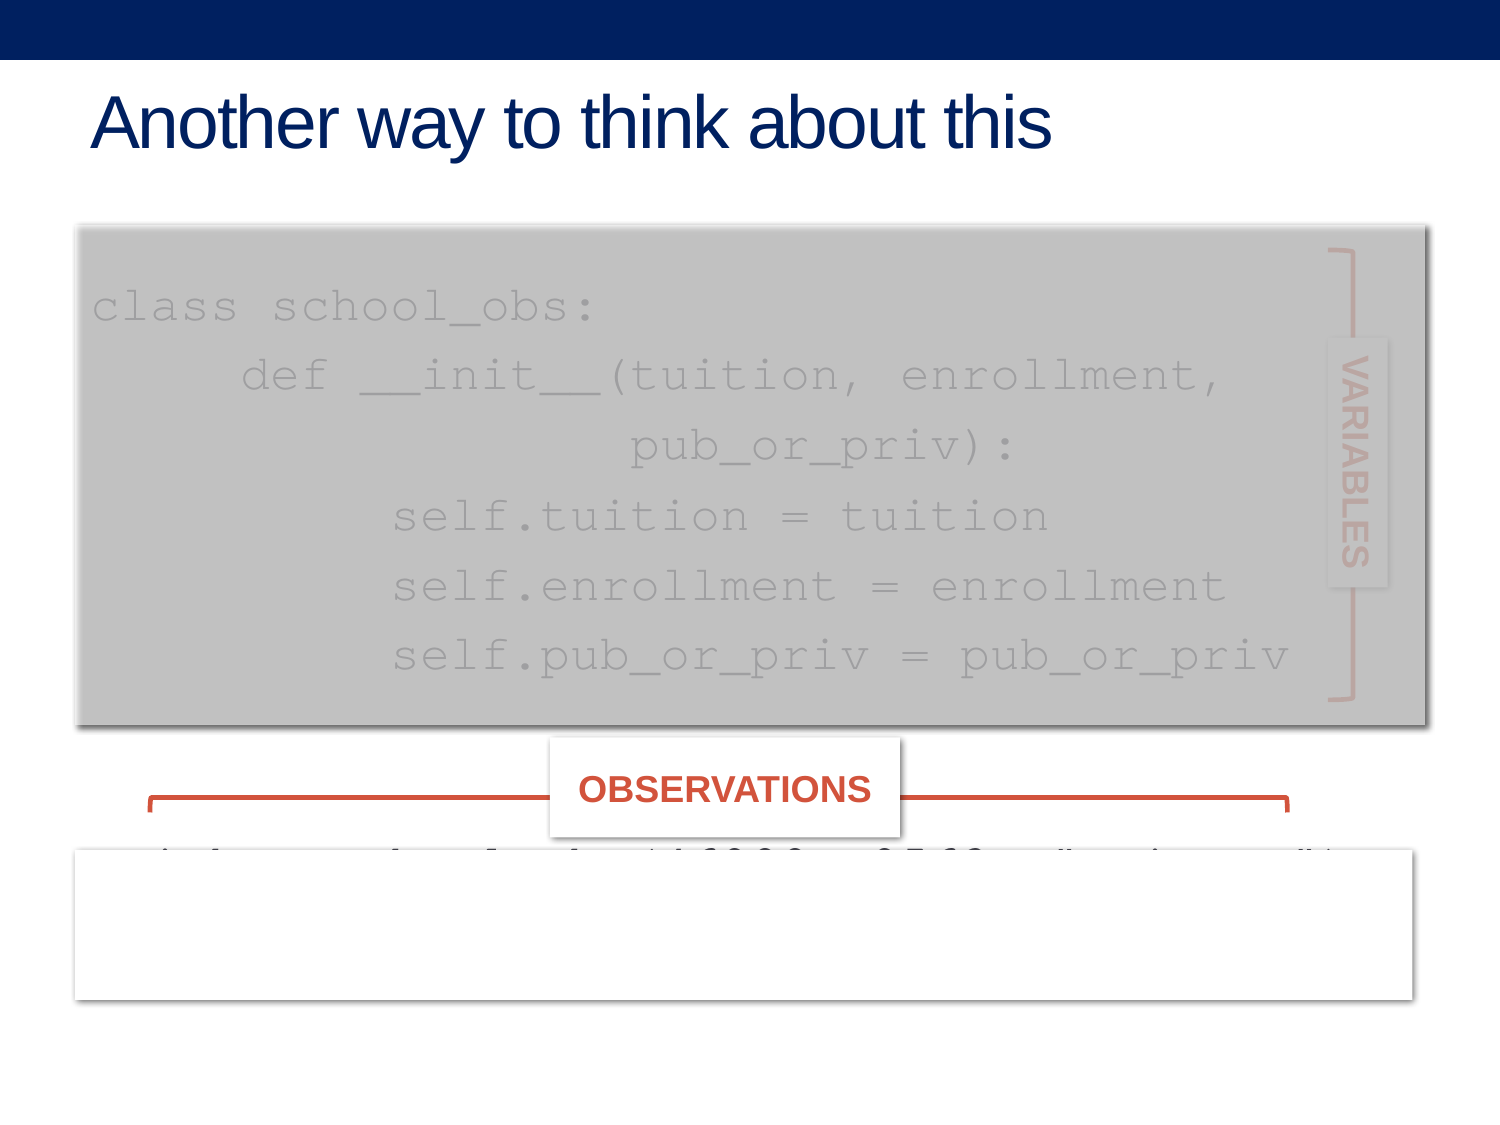

# Another way to think about this

class school_obs:
	def __init__(tuition, enrollment,
                  pub_or_priv):
		self.tuition = tuition
		self.enrollment = enrollment
		self.pub_or_priv = pub_or_priv

smith = school_obs(46288, 2563, “private”)
umass = school_obs(16115, 28635, “public”)

VARIABLES

OBSERVATIONS